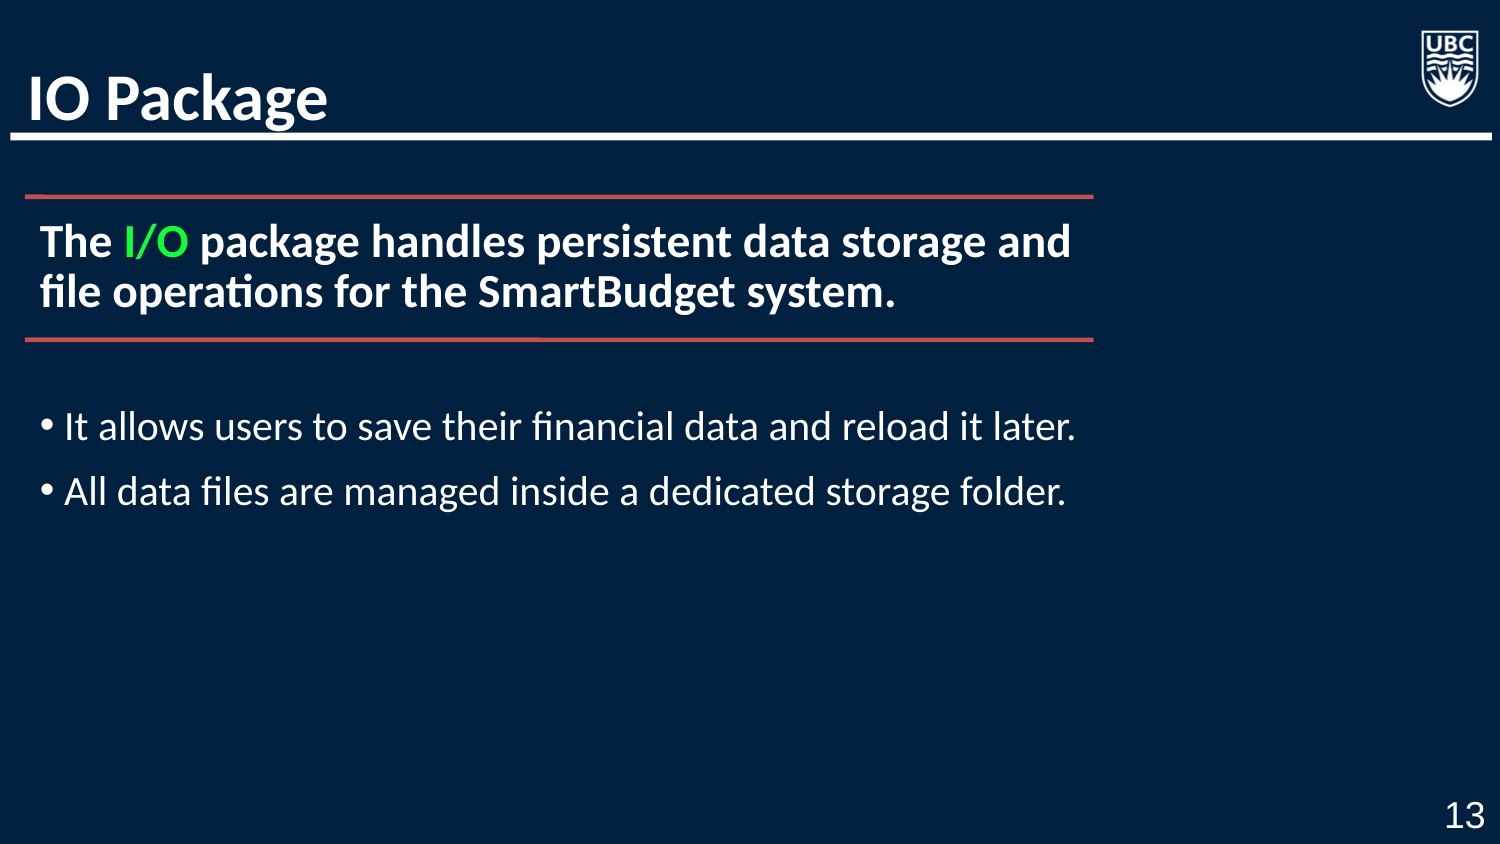

# IO Package

The I/O package handles persistent data storage and file operations for the SmartBudget system.

 It allows users to save their financial data and reload it later.
 All data files are managed inside a dedicated storage folder.